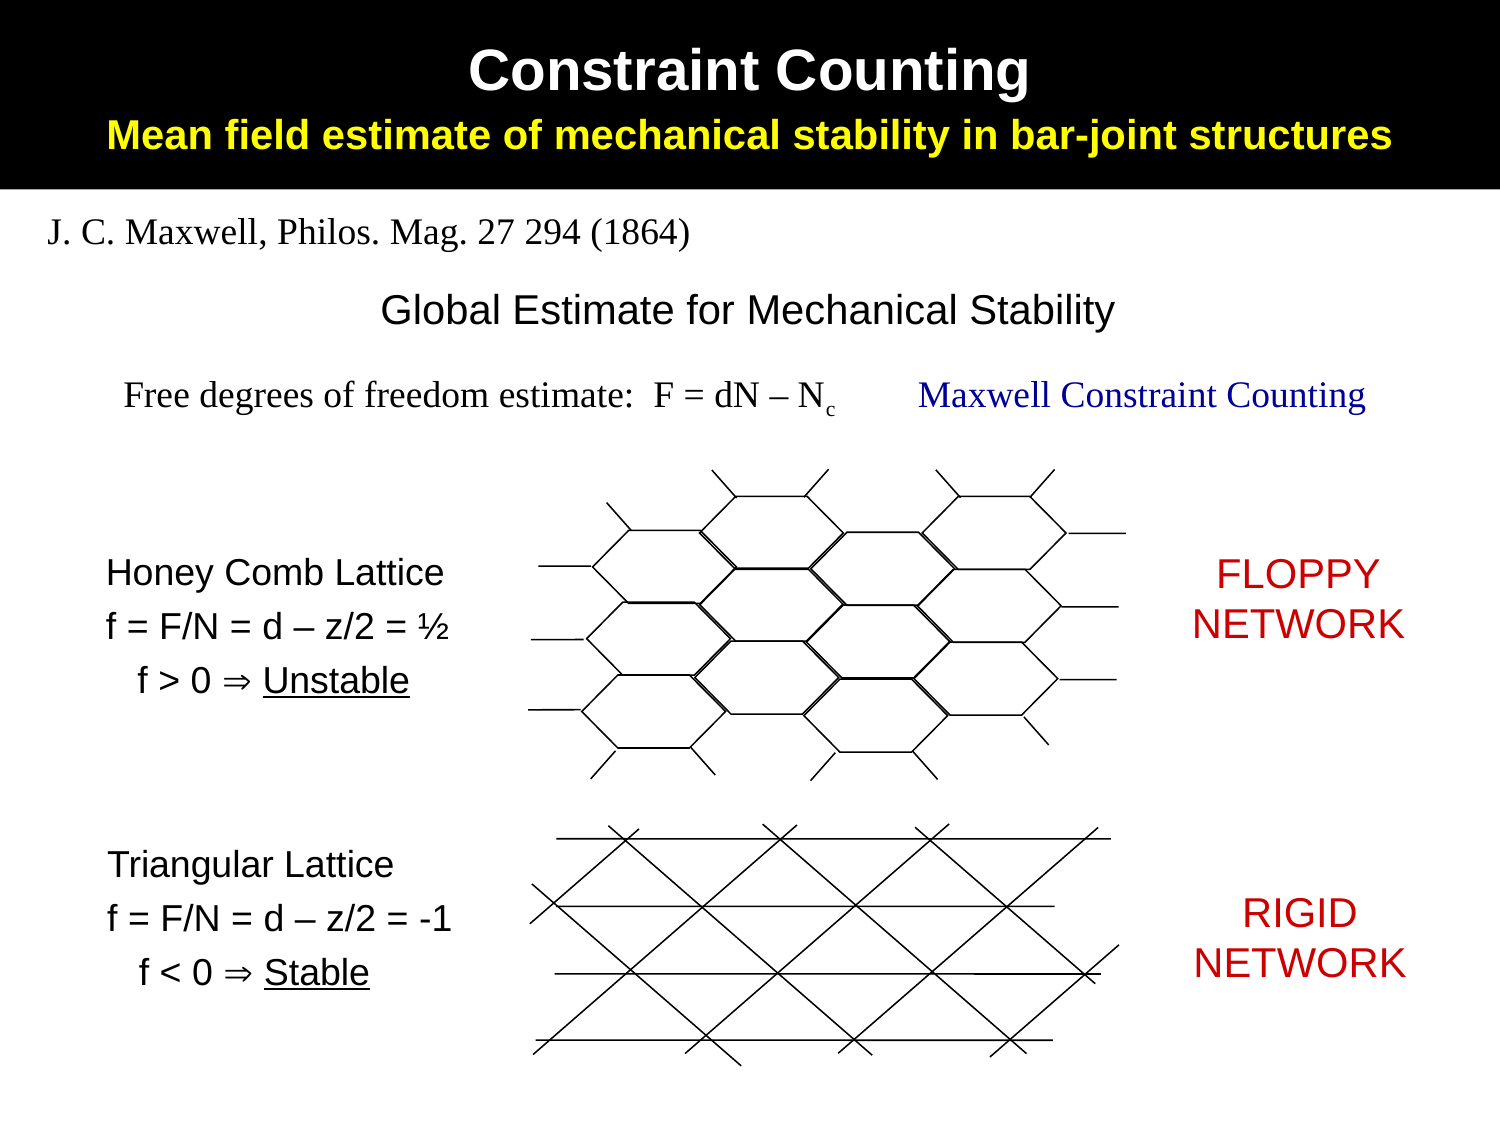

Constraint Counting
Mean field estimate of mechanical stability in bar-joint structures
J. C. Maxwell, Philos. Mag. 27 294 (1864)
Global Estimate for Mechanical Stability
Free degrees of freedom estimate:  F = dN – Nc               Maxwell Constraint Counting

Honey Comb Lattice
f = F/N = d – z/2 = ½
   f > 0 ⇒ Unstable
FLOPPY
NETWORK

Triangular Lattice
f = F/N = d – z/2 = -1
   f < 0 ⇒ Stable
RIGID
NETWORK